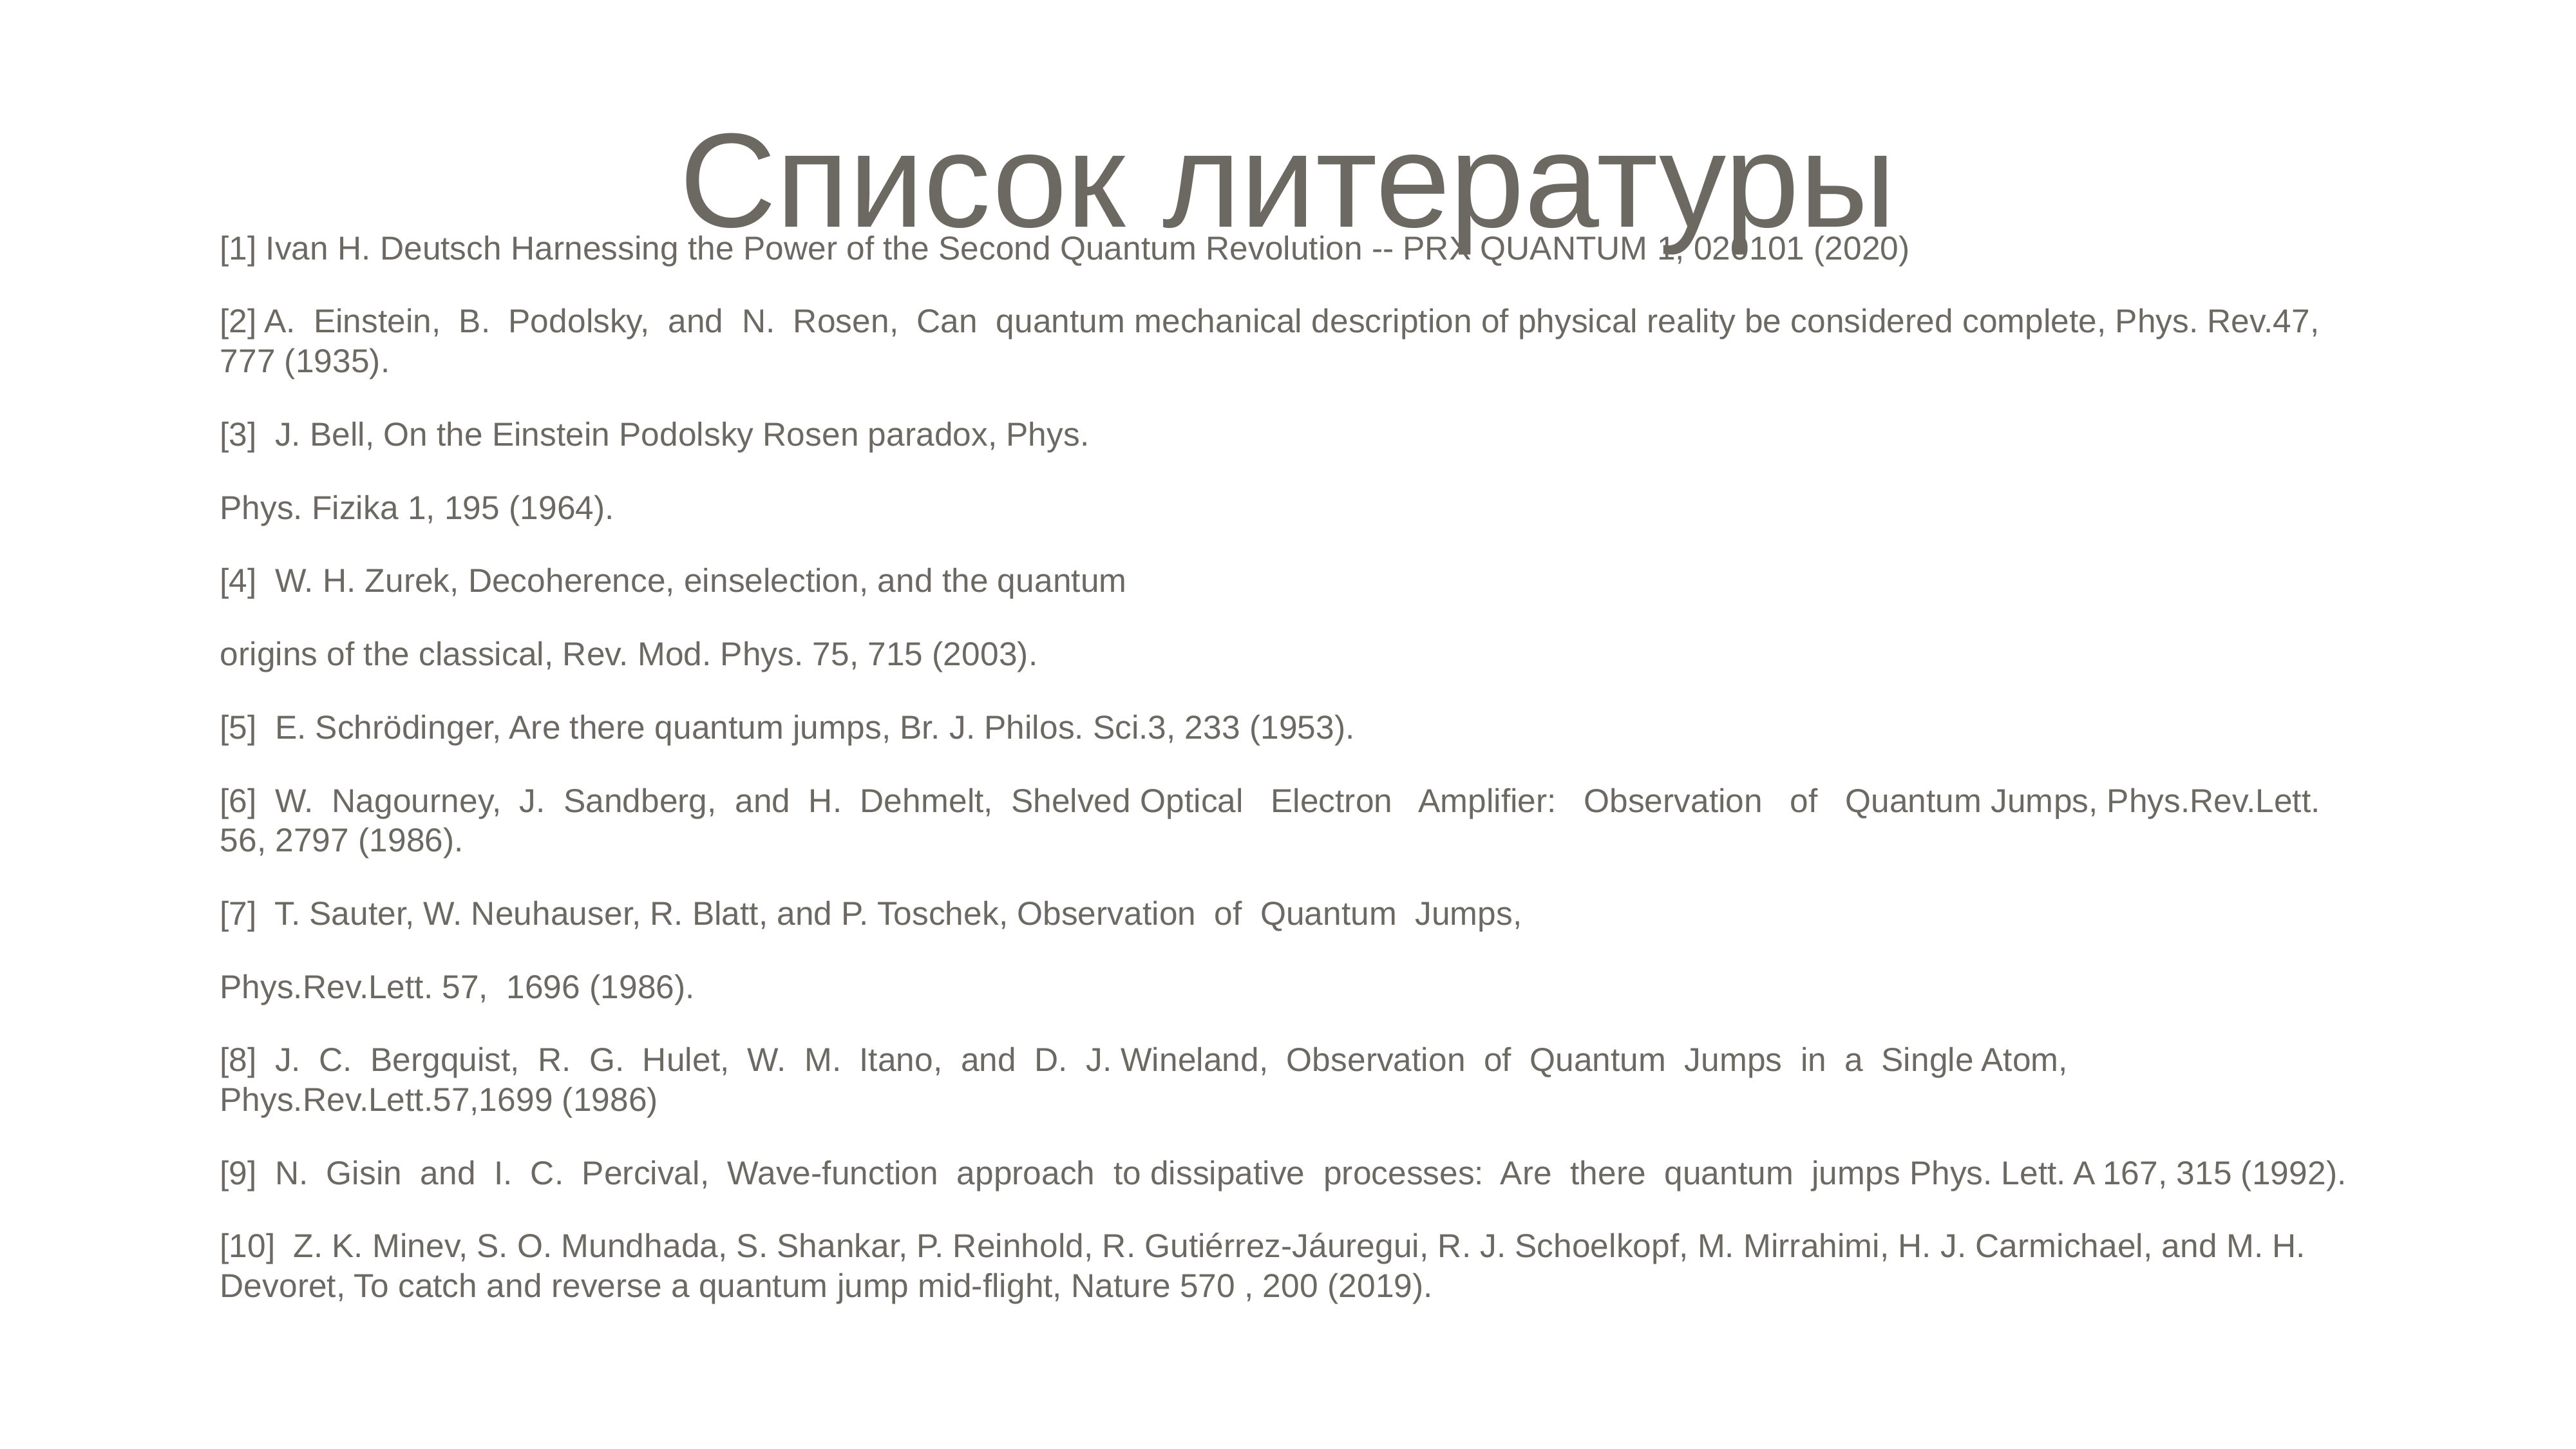

# Список литературы
[1] Ivan H. Deutsch Harnessing the Power of the Second Quantum Revolution -- PRX QUANTUM 1, 020101 (2020)
[2] A.  Einstein,  B.  Podolsky,  and  N.  Rosen,  Can  quantum mechanical description of physical reality be considered complete, Phys. Rev.47, 777 (1935).
[3]  J. Bell, On the Einstein Podolsky Rosen paradox, Phys.
Phys. Fizika 1, 195 (1964).
[4]  W. H. Zurek, Decoherence, einselection, and the quantum
origins of the classical, Rev. Mod. Phys. 75, 715 (2003).
[5]  E. Schrödinger, Are there quantum jumps, Br. J. Philos. Sci.3, 233 (1953).
[6]  W.  Nagourney,  J.  Sandberg,  and  H.  Dehmelt,  Shelved Optical   Electron   Amplifier:   Observation   of   Quantum Jumps, Phys.Rev.Lett. 56, 2797 (1986).
[7]  T. Sauter, W. Neuhauser, R. Blatt, and P. Toschek, Observation  of  Quantum  Jumps,
Phys.Rev.Lett. 57,  1696 (1986).
[8]  J.  C.  Bergquist,  R.  G.  Hulet,  W.  M.  Itano,  and  D.  J. Wineland,  Observation  of  Quantum  Jumps  in  a  Single Atom, Phys.Rev.Lett.57,1699 (1986)
[9]  N.  Gisin  and  I.  C.  Percival,  Wave-function  approach  to dissipative  processes:  Are  there  quantum  jumps Phys. Lett. A 167, 315 (1992).
[10]  Z. K. Minev, S. O. Mundhada, S. Shankar, P. Reinhold, R. Gutiérrez-Jáuregui, R. J. Schoelkopf, M. Mirrahimi, H. J. Carmichael, and M. H. Devoret, To catch and reverse a quantum jump mid-flight, Nature 570 , 200 (2019).